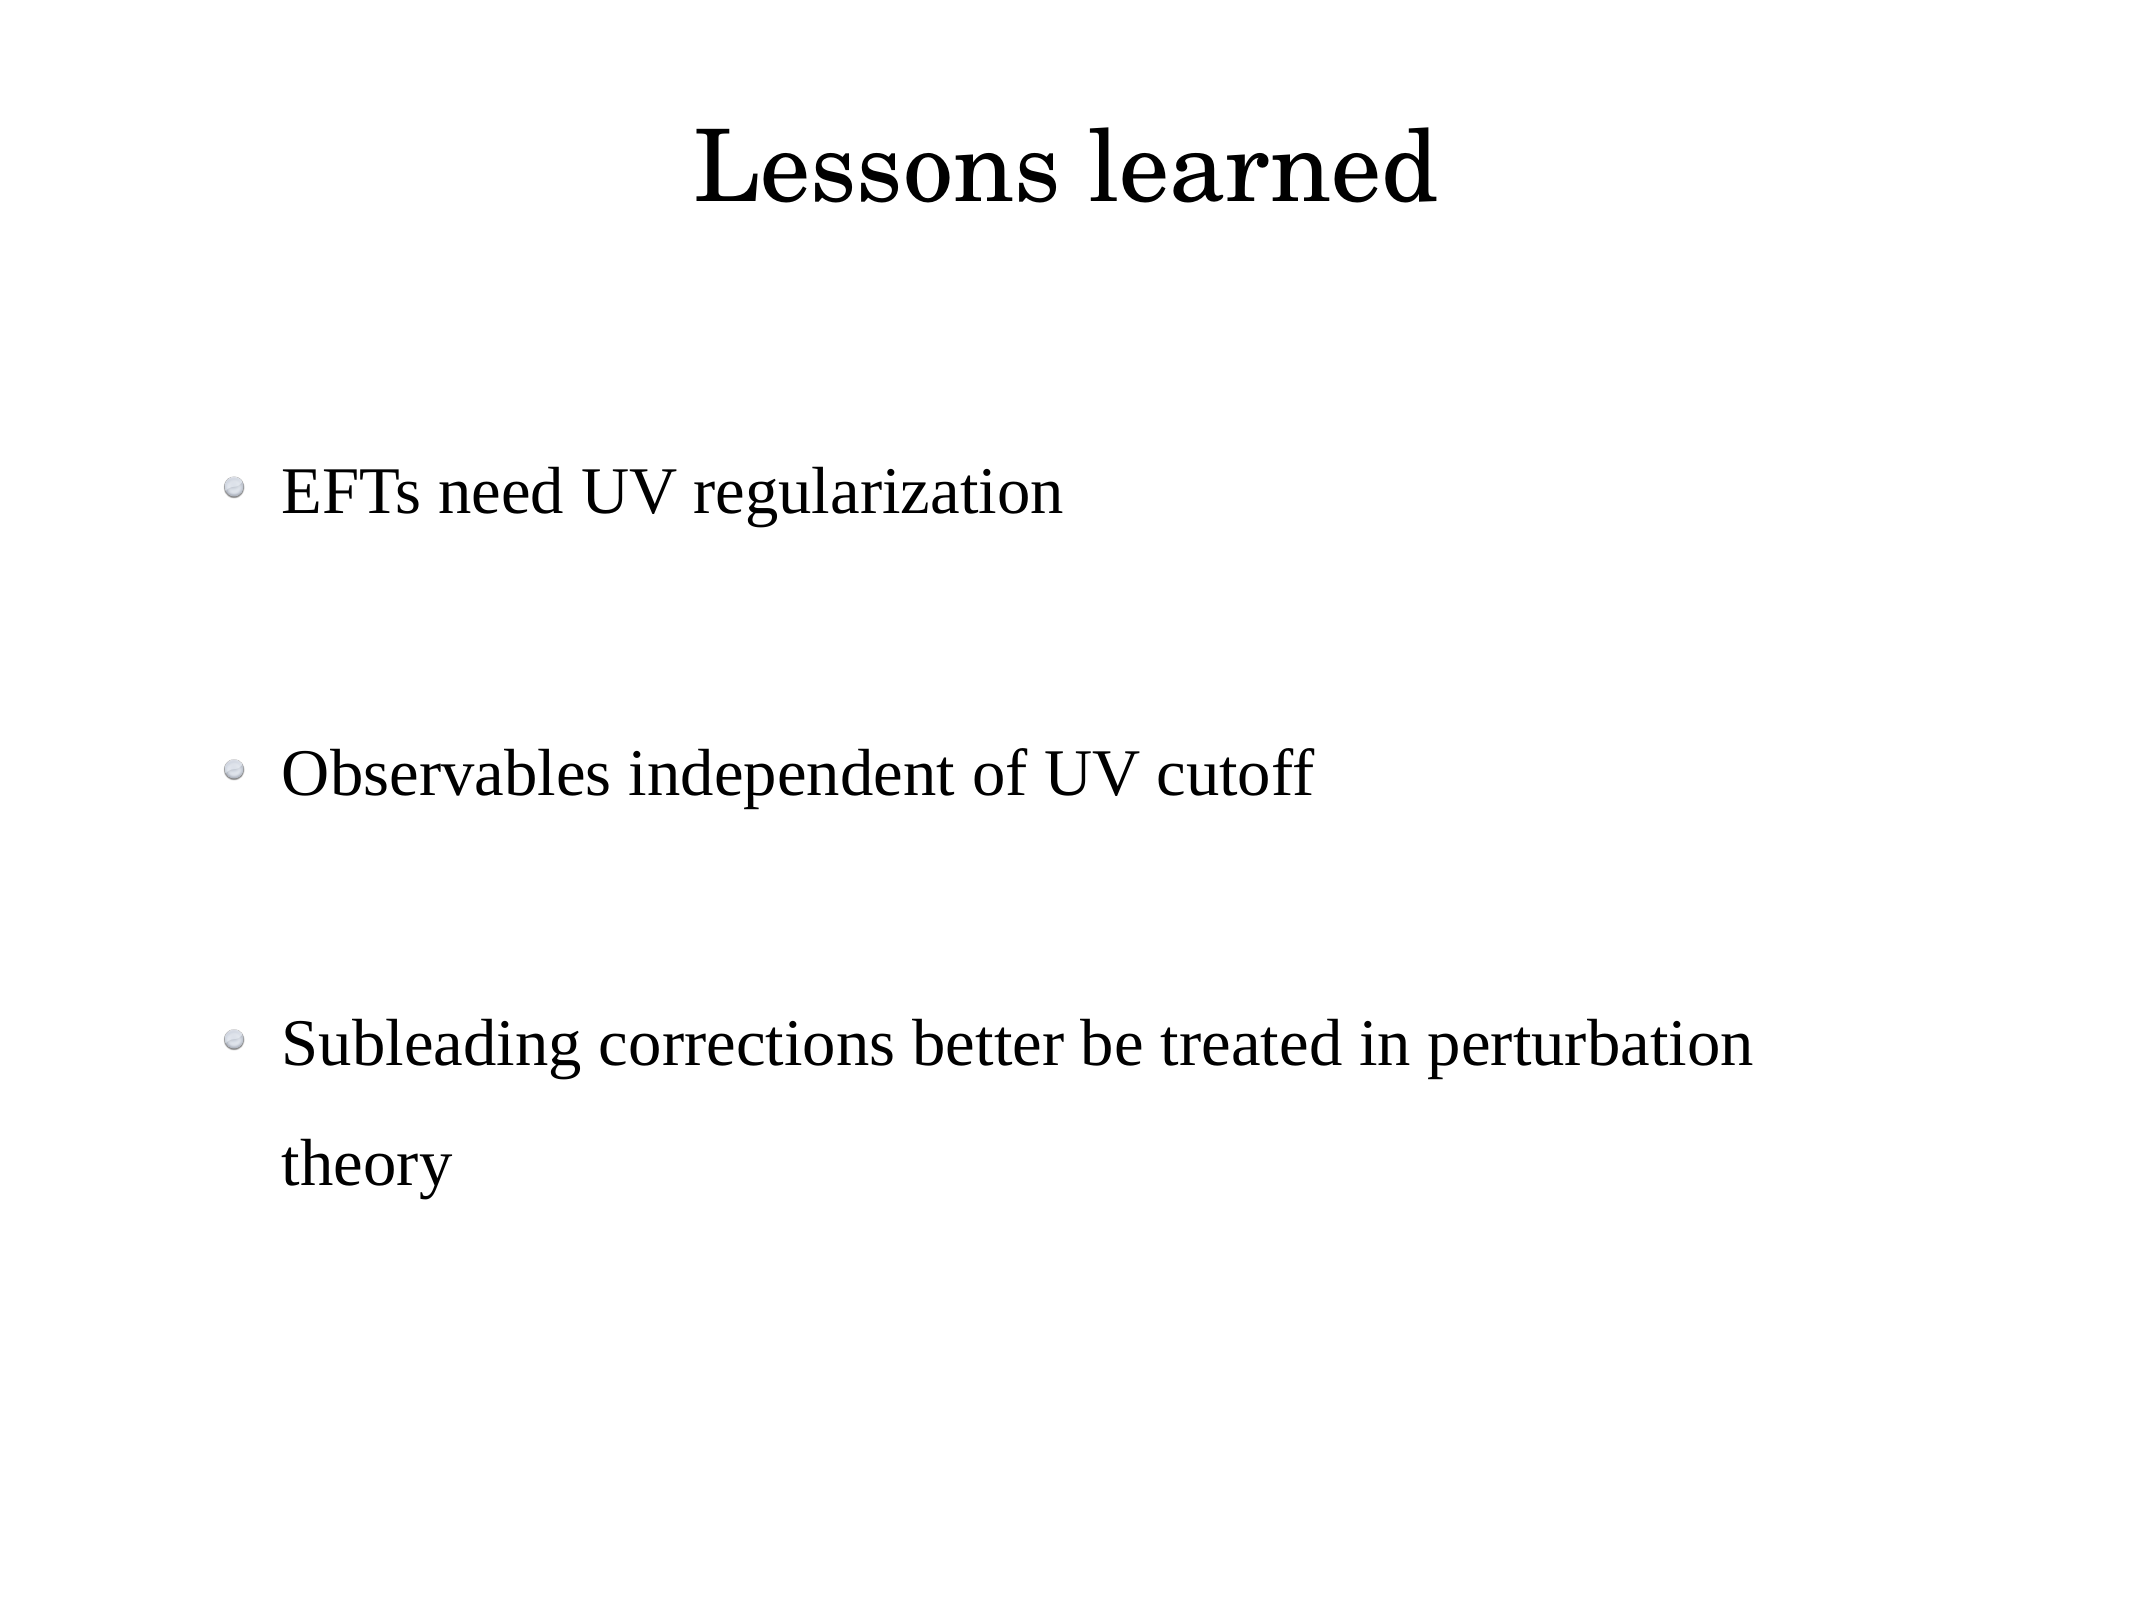

Lessons learned
EFTs need UV regularization
Observables independent of UV cutoff
Subleading corrections better be treated in perturbation theory